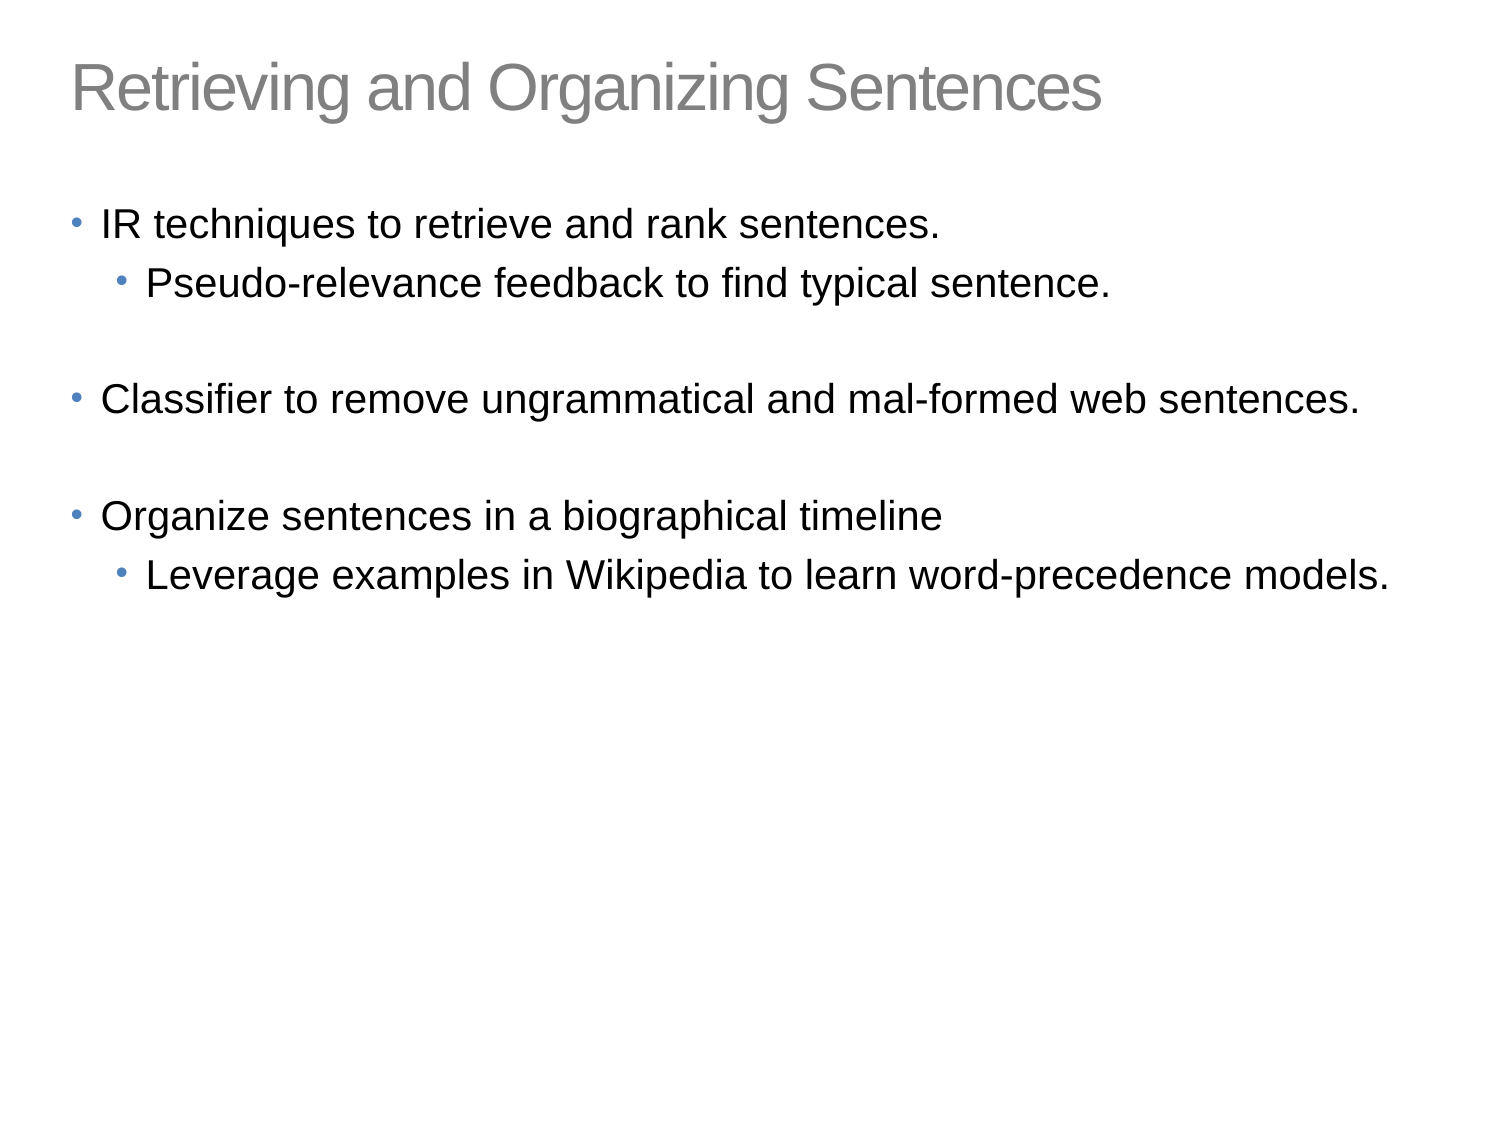

# Retrieving and Organizing Sentences
IR techniques to retrieve and rank sentences.
Pseudo-relevance feedback to find typical sentence.

Classifier to remove ungrammatical and mal-formed web sentences.

Organize sentences in a biographical timeline
Leverage examples in Wikipedia to learn word-precedence models.